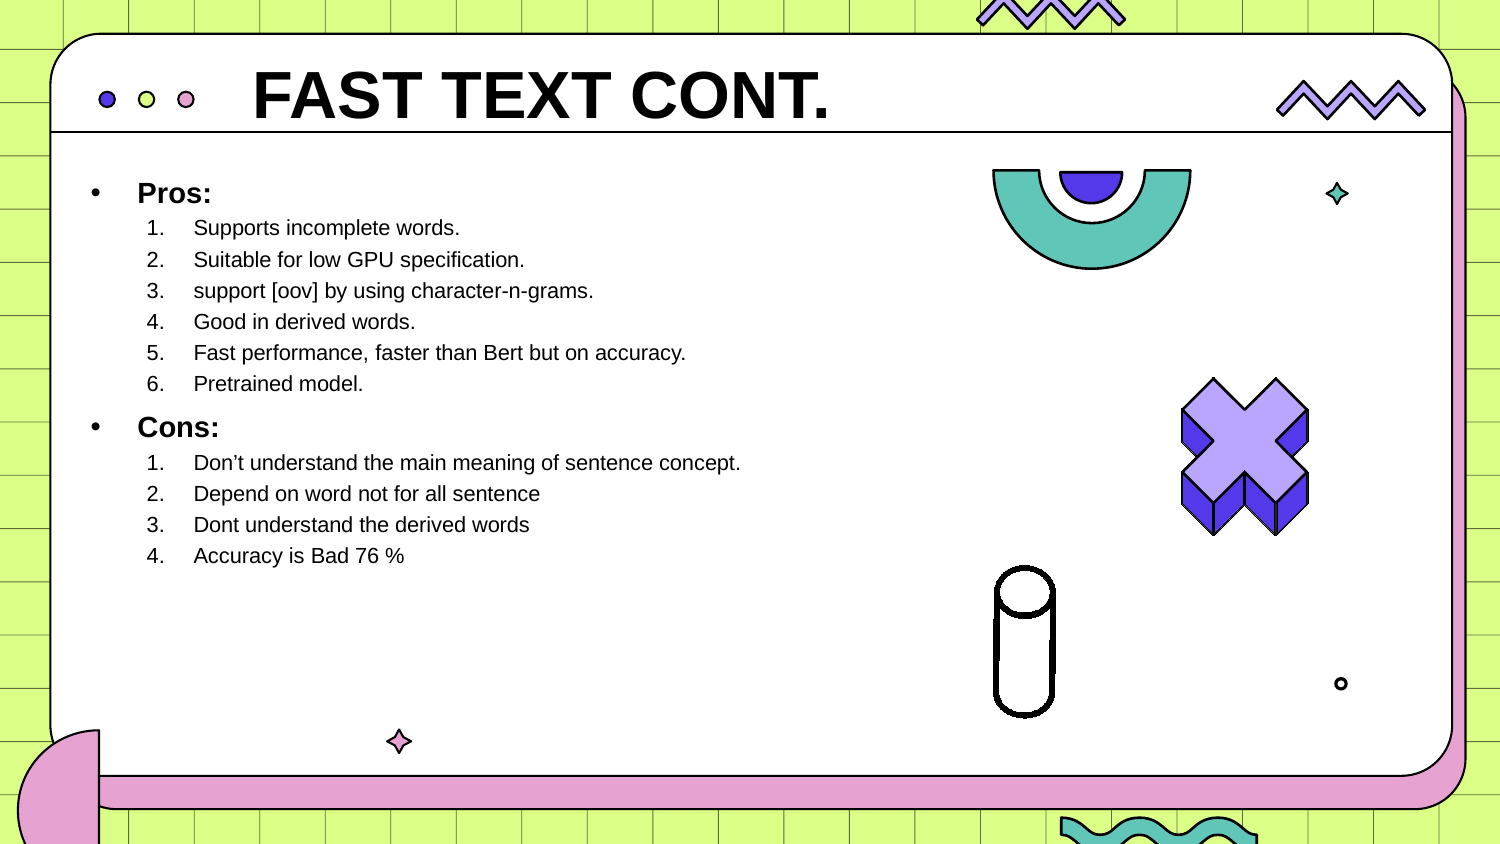

FAST TEXT CONT.

Pros:
Supports incomplete words.
Suitable for low GPU specification.
support [oov] by using character-n-grams.
Good in derived words.
Fast performance, faster than Bert but on accuracy.
Pretrained model.
Cons:
Don’t understand the main meaning of sentence concept.
Depend on word not for all sentence
Dont understand the derived words
Accuracy is Bad 76 %